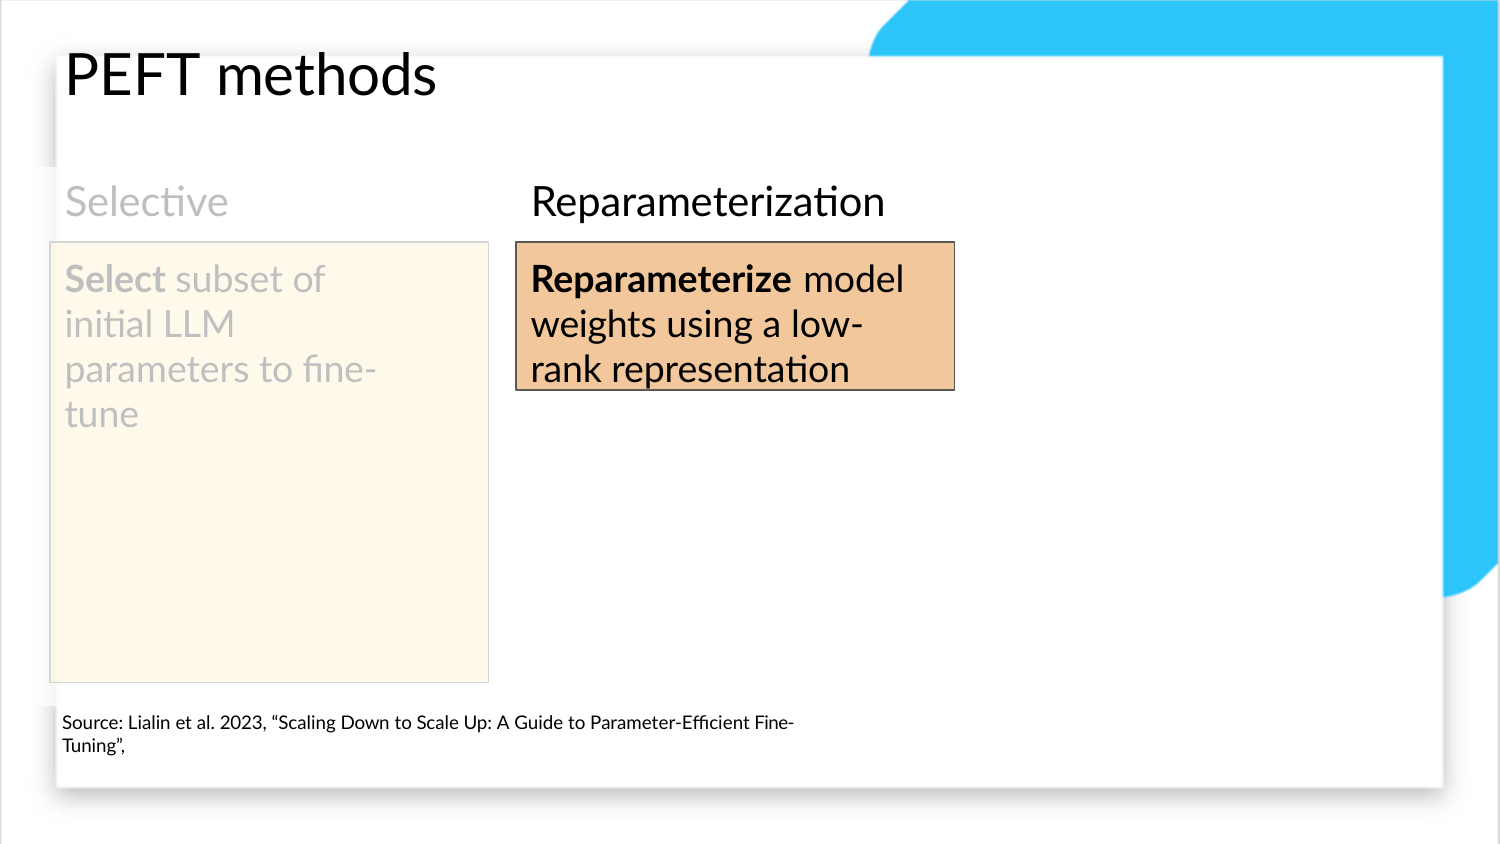

# PEFT methods

Selective
Reparameterization

Select subset of initial LLM parameters to fine-tune
Reparameterize model weights using a low-rank representation
Source: Lialin et al. 2023, “Scaling Down to Scale Up: A Guide to Parameter-Efficient Fine-Tuning”,